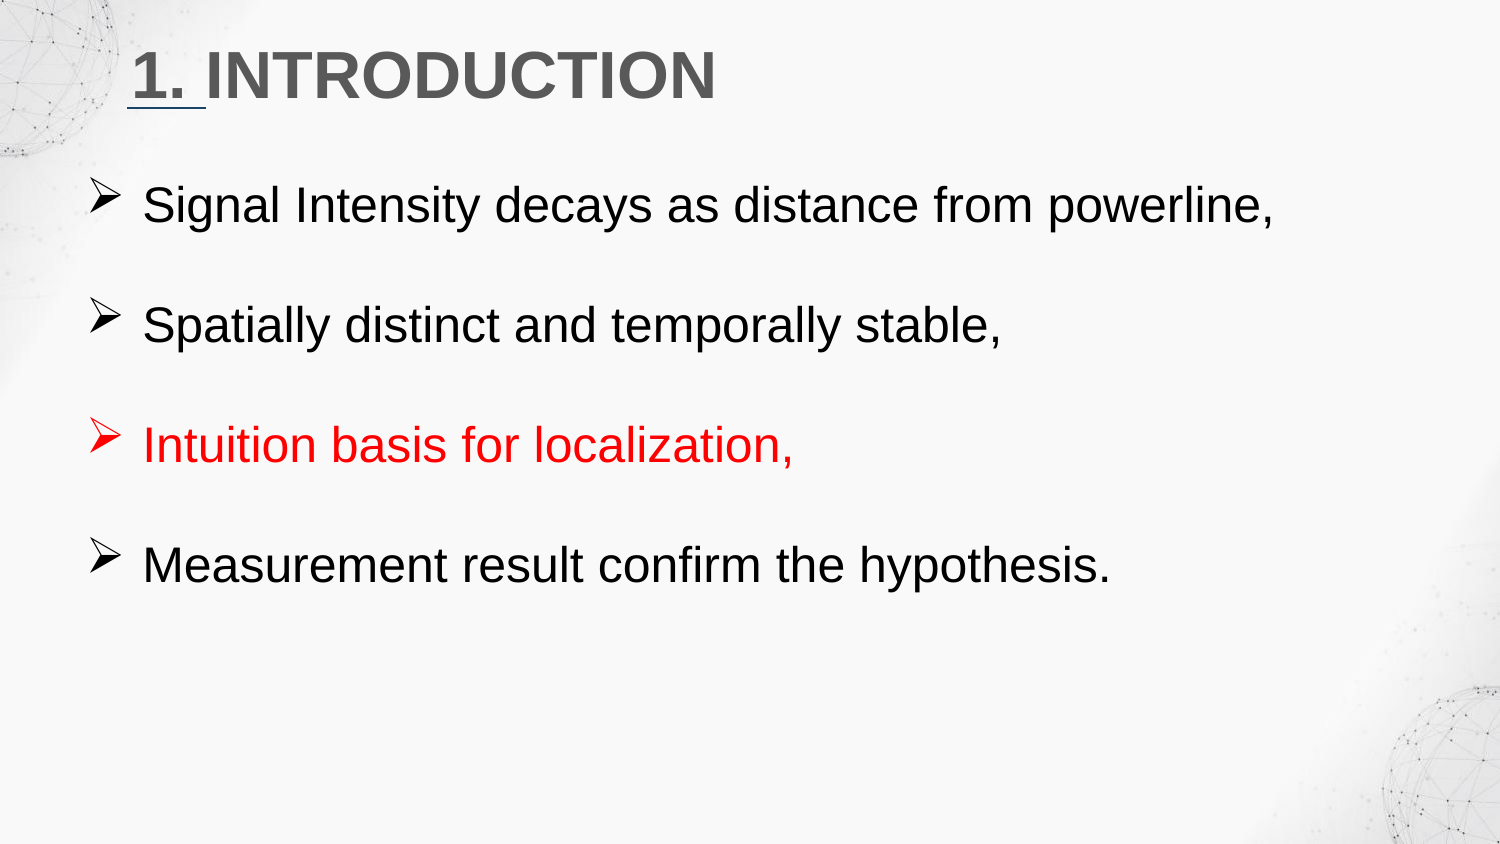

1. INTRODUCTION
Signal Intensity decays as distance from powerline,

Spatially distinct and temporally stable,

Intuition basis for localization,

Measurement result confirm the hypothesis.